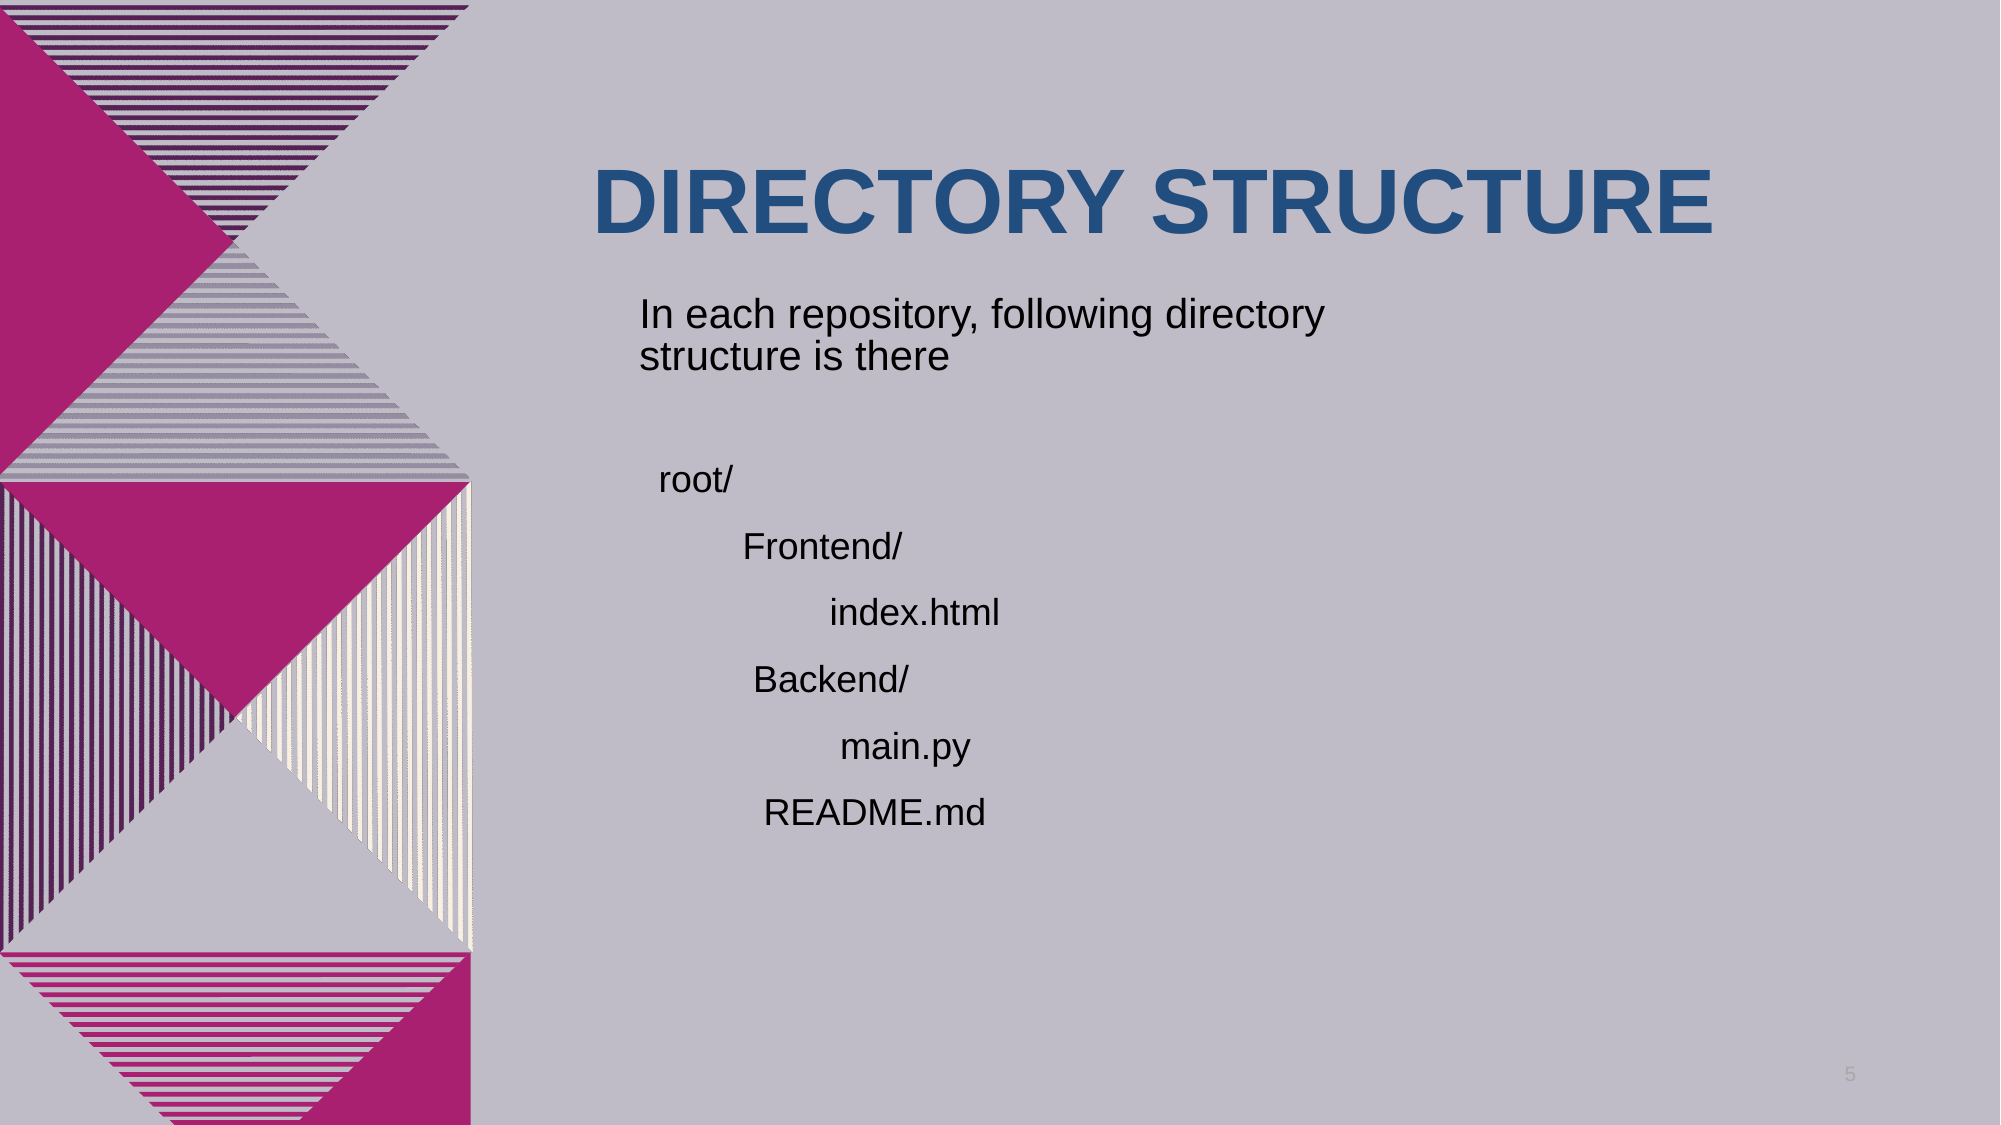

# Directory structure
In each repository, following directory structure is there
root/
        Frontend/
	  index.html
         Backend/
	   main.py
          README.md
5